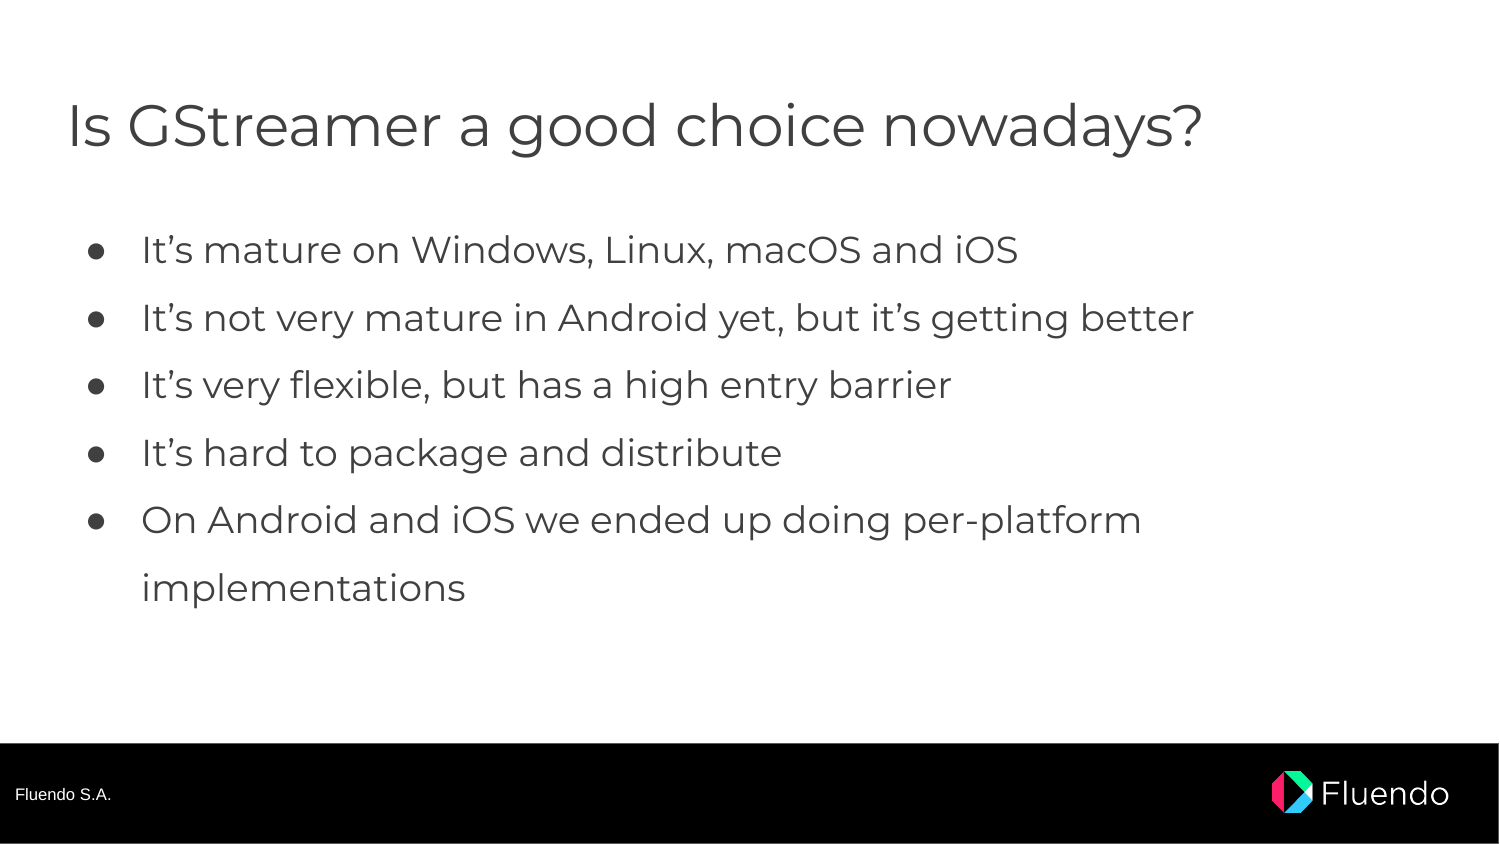

# Is GStreamer a good choice nowadays?
It’s mature on Windows, Linux, macOS and iOS
It’s not very mature in Android yet, but it’s getting better
It’s very flexible, but has a high entry barrier
It’s hard to package and distribute
On Android and iOS we ended up doing per-platform implementations